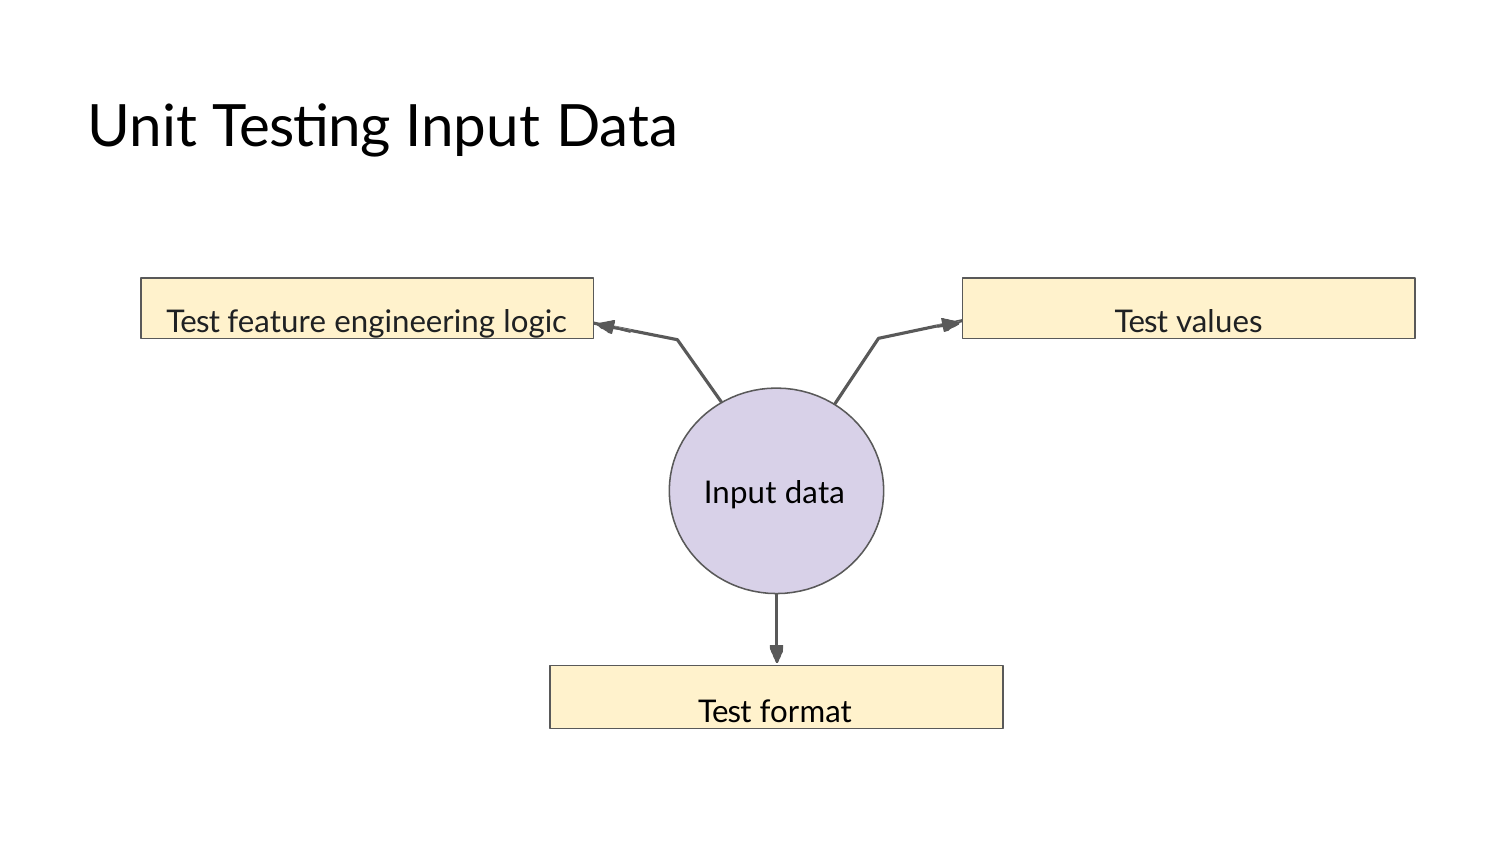

Unit Testing Input Data
Test feature engineering logic
Test values

Input data
Test format